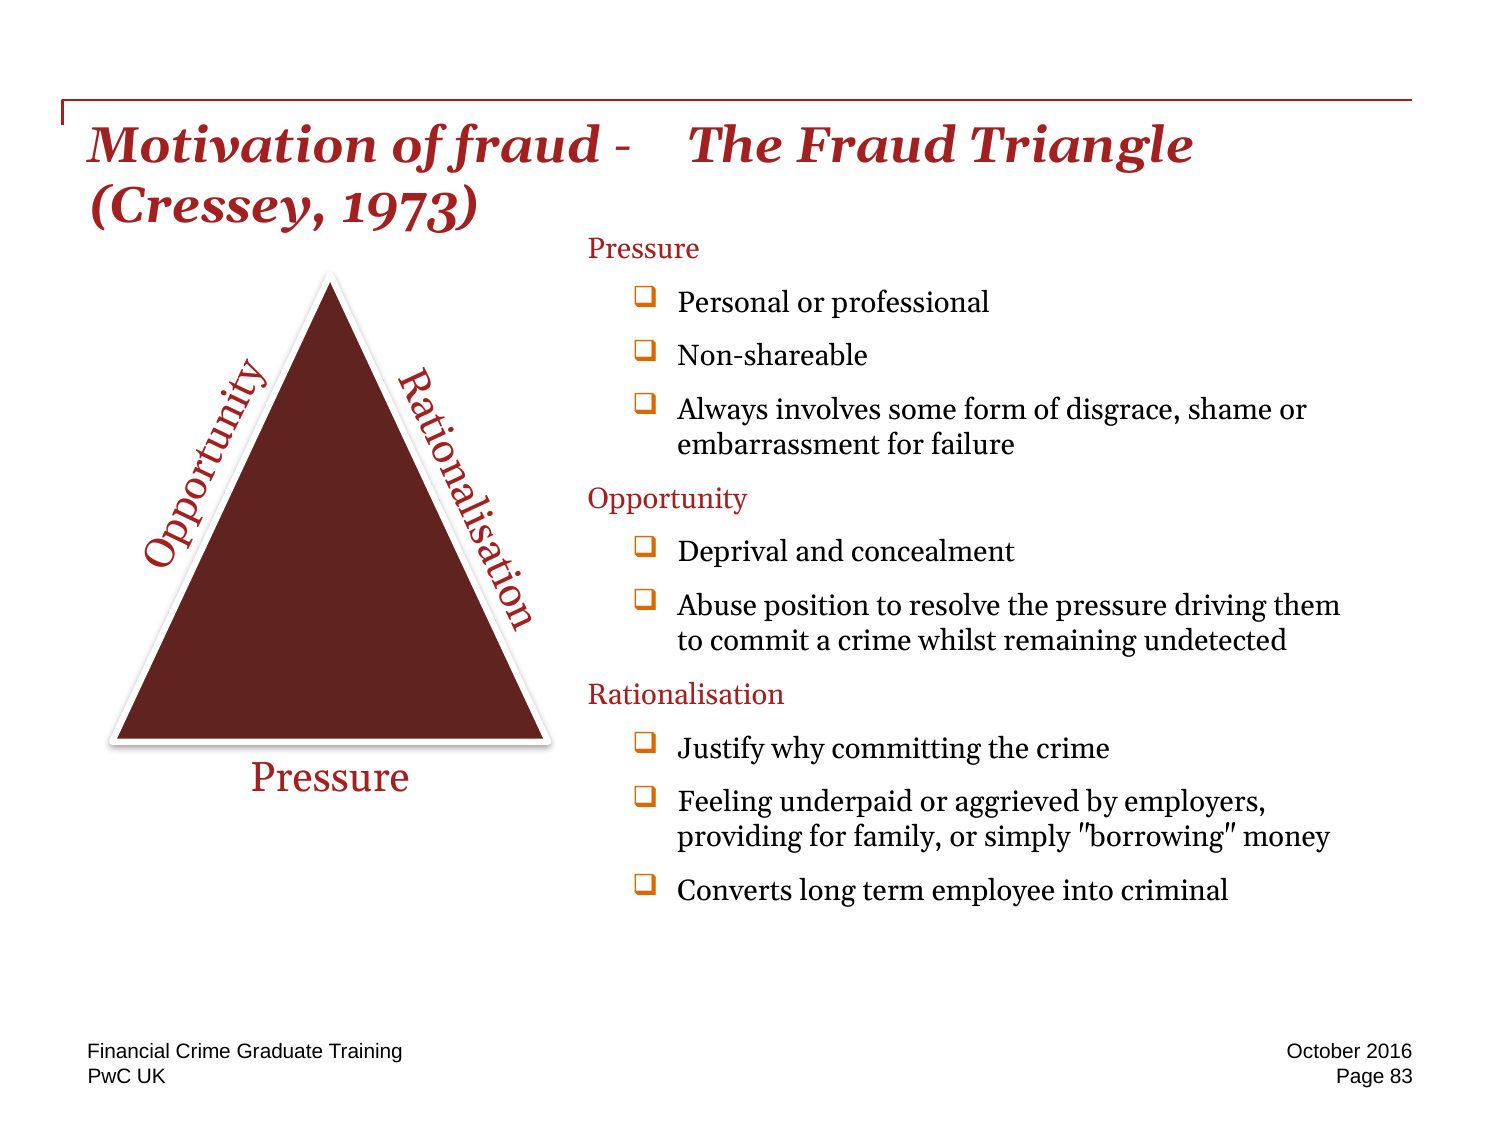

# Motivation of fraud - 	The Fraud Triangle (Cressey, 1973)
Pressure
Personal or professional
Non-shareable
Always involves some form of disgrace, shame or embarrassment for failure
Opportunity
Deprival and concealment
Abuse position to resolve the pressure driving them to commit a crime whilst remaining undetected
Rationalisation
Justify why committing the crime
Feeling underpaid or aggrieved by employers, providing for family, or simply "borrowing" money
Converts long term employee into criminal

Opportunity
Rationalisation
Pressure
Financial Crime Graduate Training
October 2016
Page 83